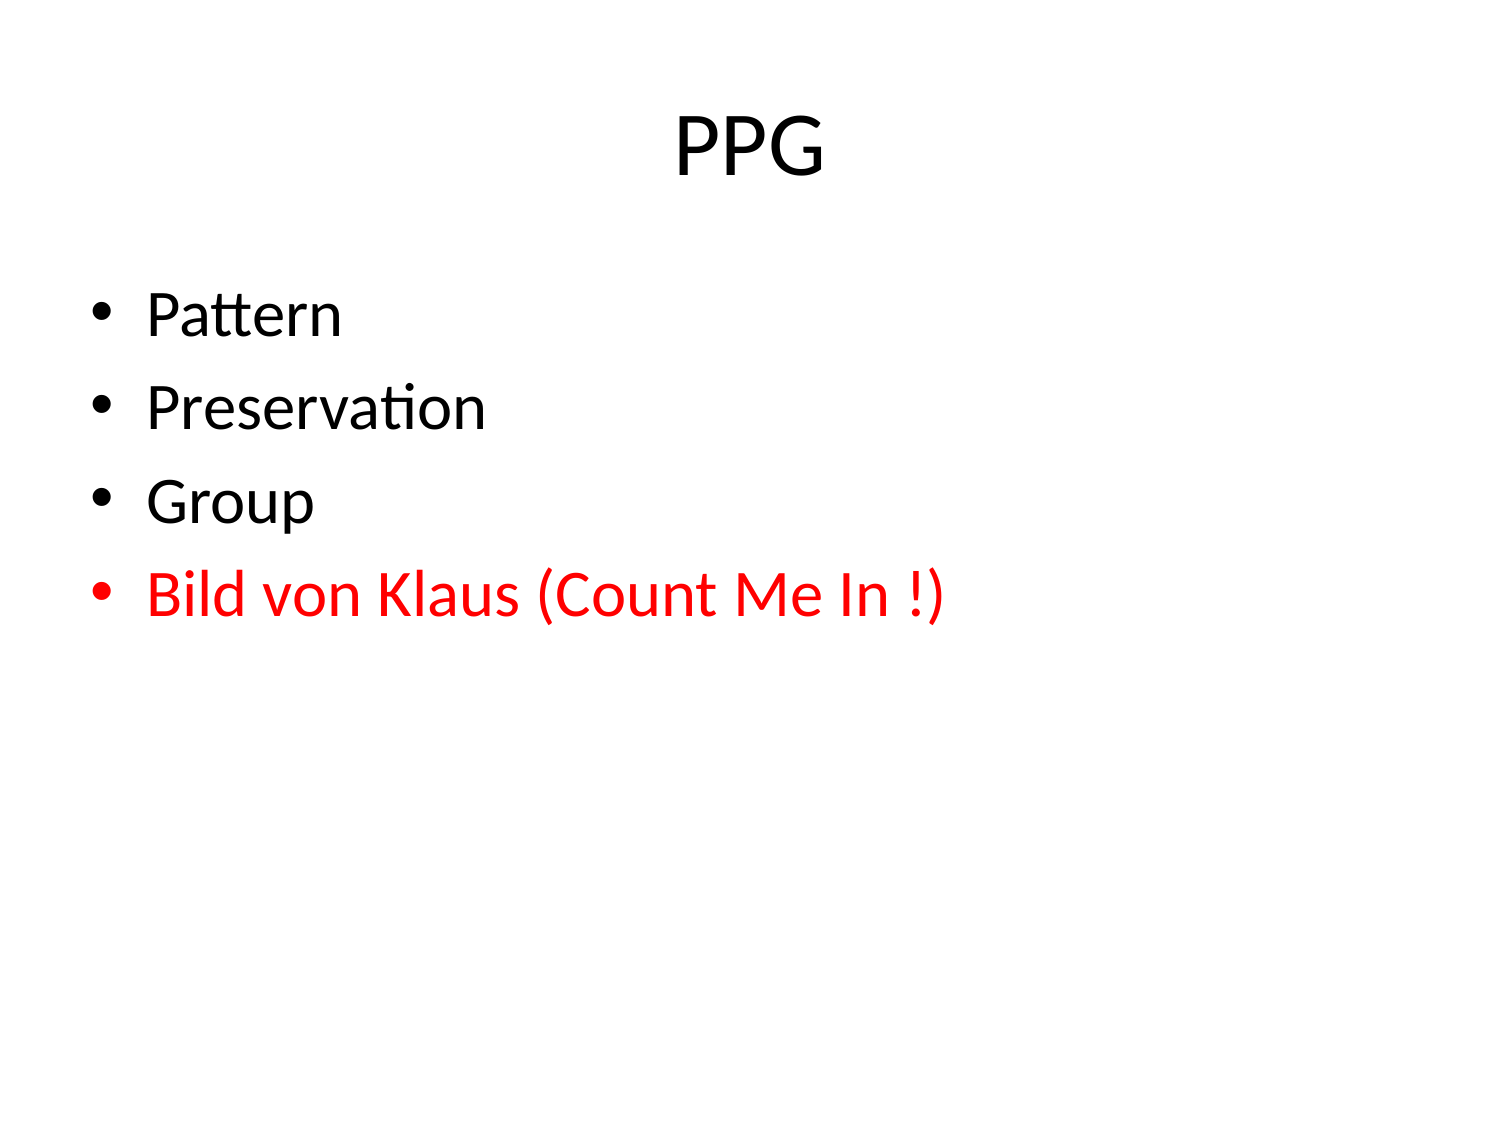

# PPG
Pattern
Preservation
Group
Bild von Klaus (Count Me In !)